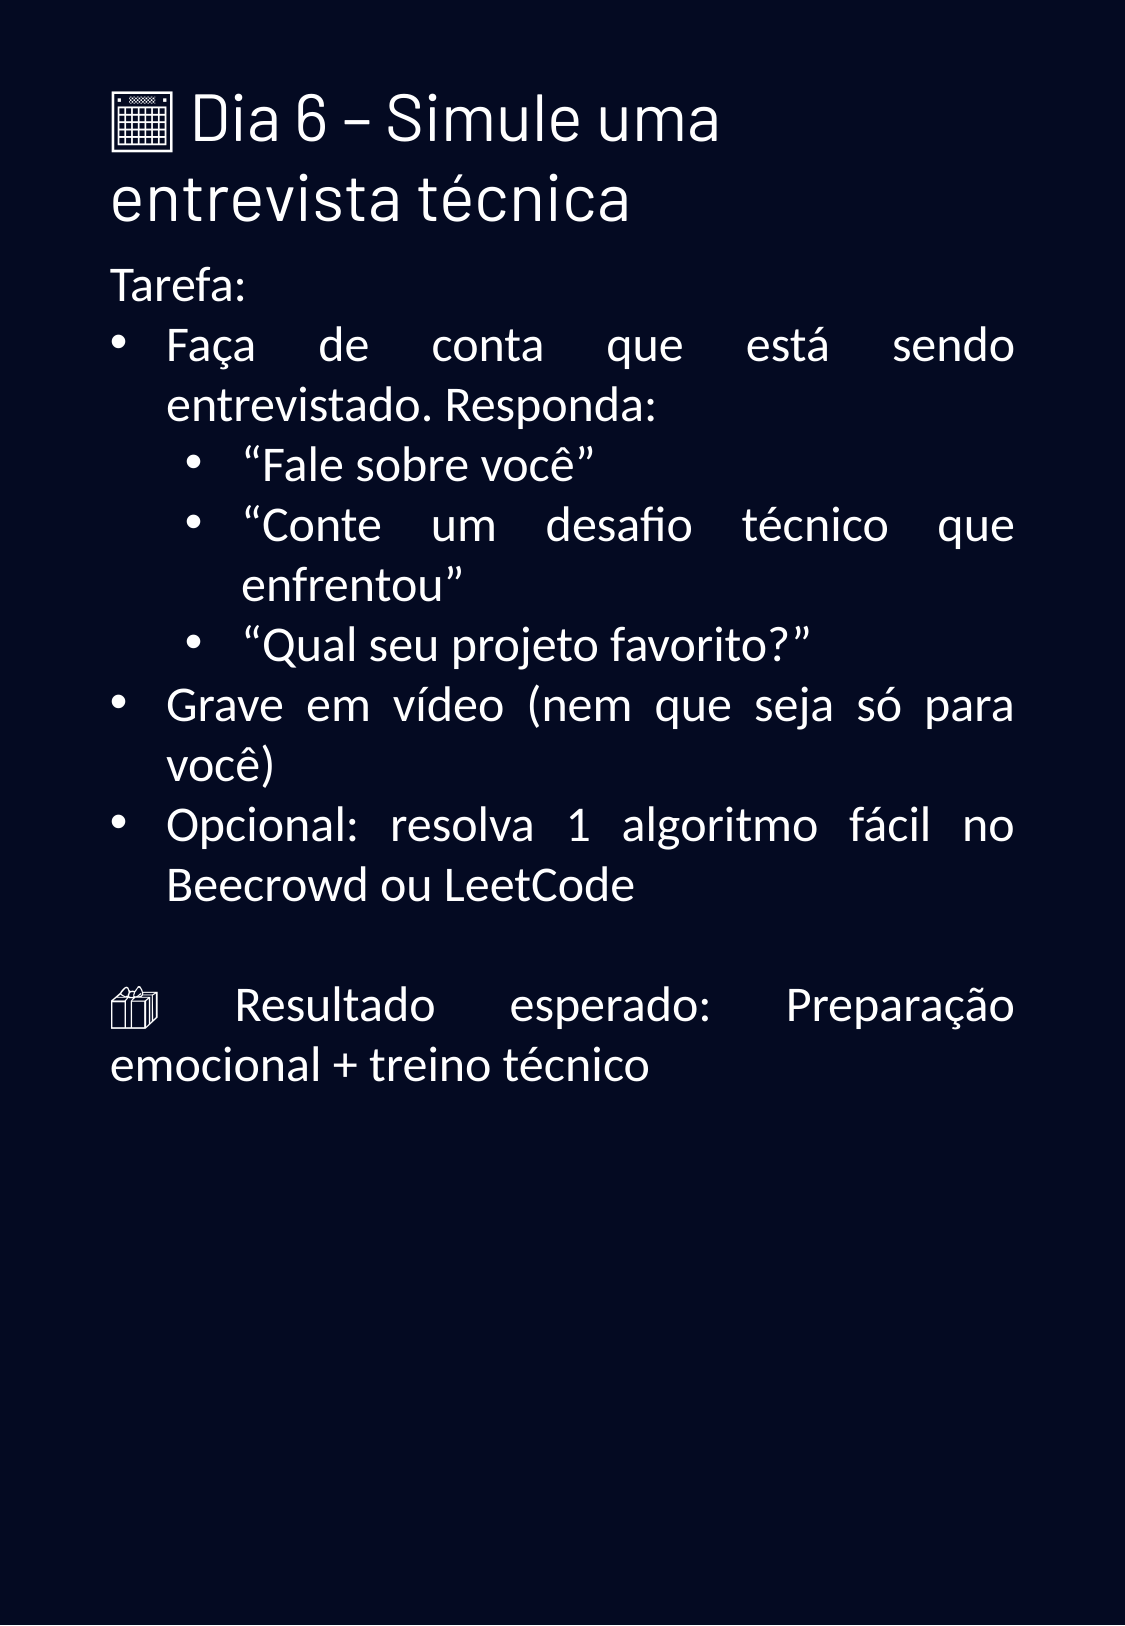

📅 Dia 6 – Simule uma entrevista técnica
Tarefa:
Faça de conta que está sendo entrevistado. Responda:
“Fale sobre você”
“Conte um desafio técnico que enfrentou”
“Qual seu projeto favorito?”
Grave em vídeo (nem que seja só para você)
Opcional: resolva 1 algoritmo fácil no Beecrowd ou LeetCode

🎁 Resultado esperado: Preparação emocional + treino técnico